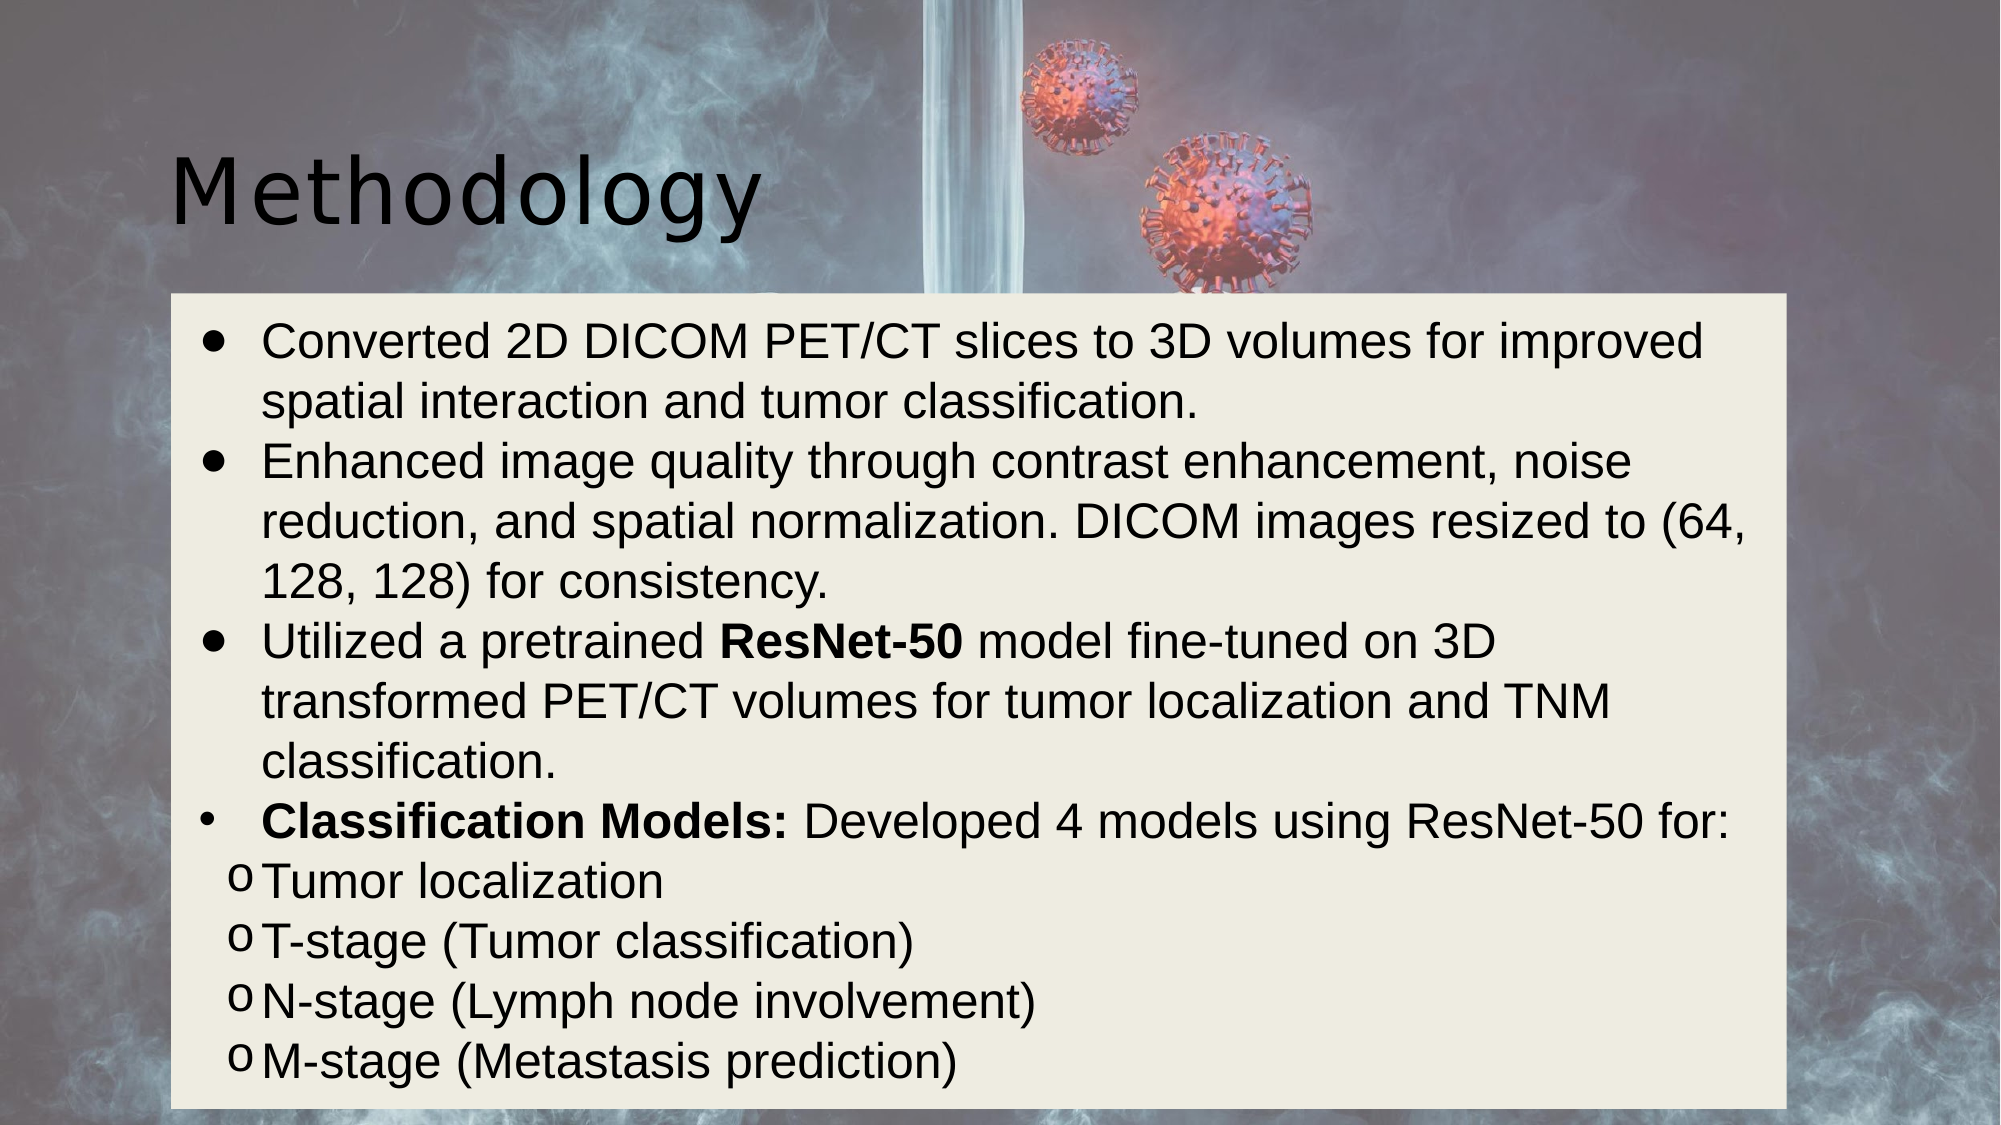

# Methodology
Converted 2D DICOM PET/CT slices to 3D volumes for improved spatial interaction and tumor classification.
Enhanced image quality through contrast enhancement, noise reduction, and spatial normalization. DICOM images resized to (64, 128, 128) for consistency.
Utilized a pretrained ResNet-50 model fine-tuned on 3D transformed PET/CT volumes for tumor localization and TNM classification.
Classification Models: Developed 4 models using ResNet-50 for:
Tumor localization
T-stage (Tumor classification)
N-stage (Lymph node involvement)
M-stage (Metastasis prediction)